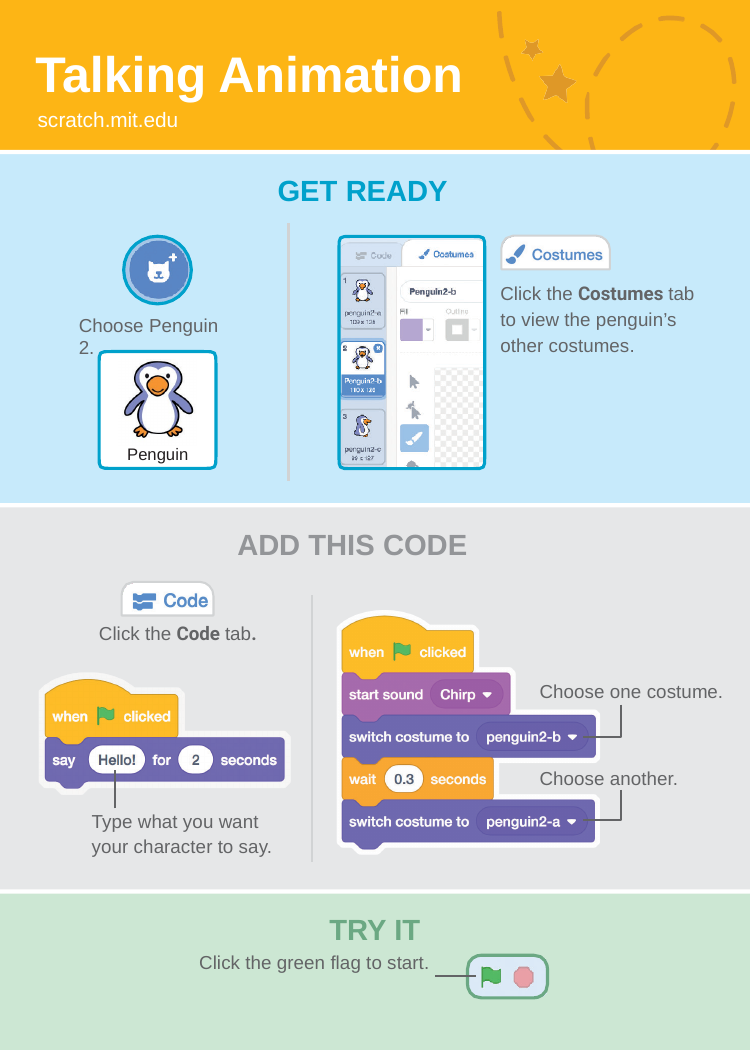

# Talking Animation
scratch.mit.edu

GET READY

Click the Costumes tab to view the penguin’s other costumes.
Choose Penguin 2.

Penguin

ADD THIS CODE

Click the Code tab.

Choose one costume.

Choose another.

Type what you want your character to say.

TRY IT
Click the green flag to start.